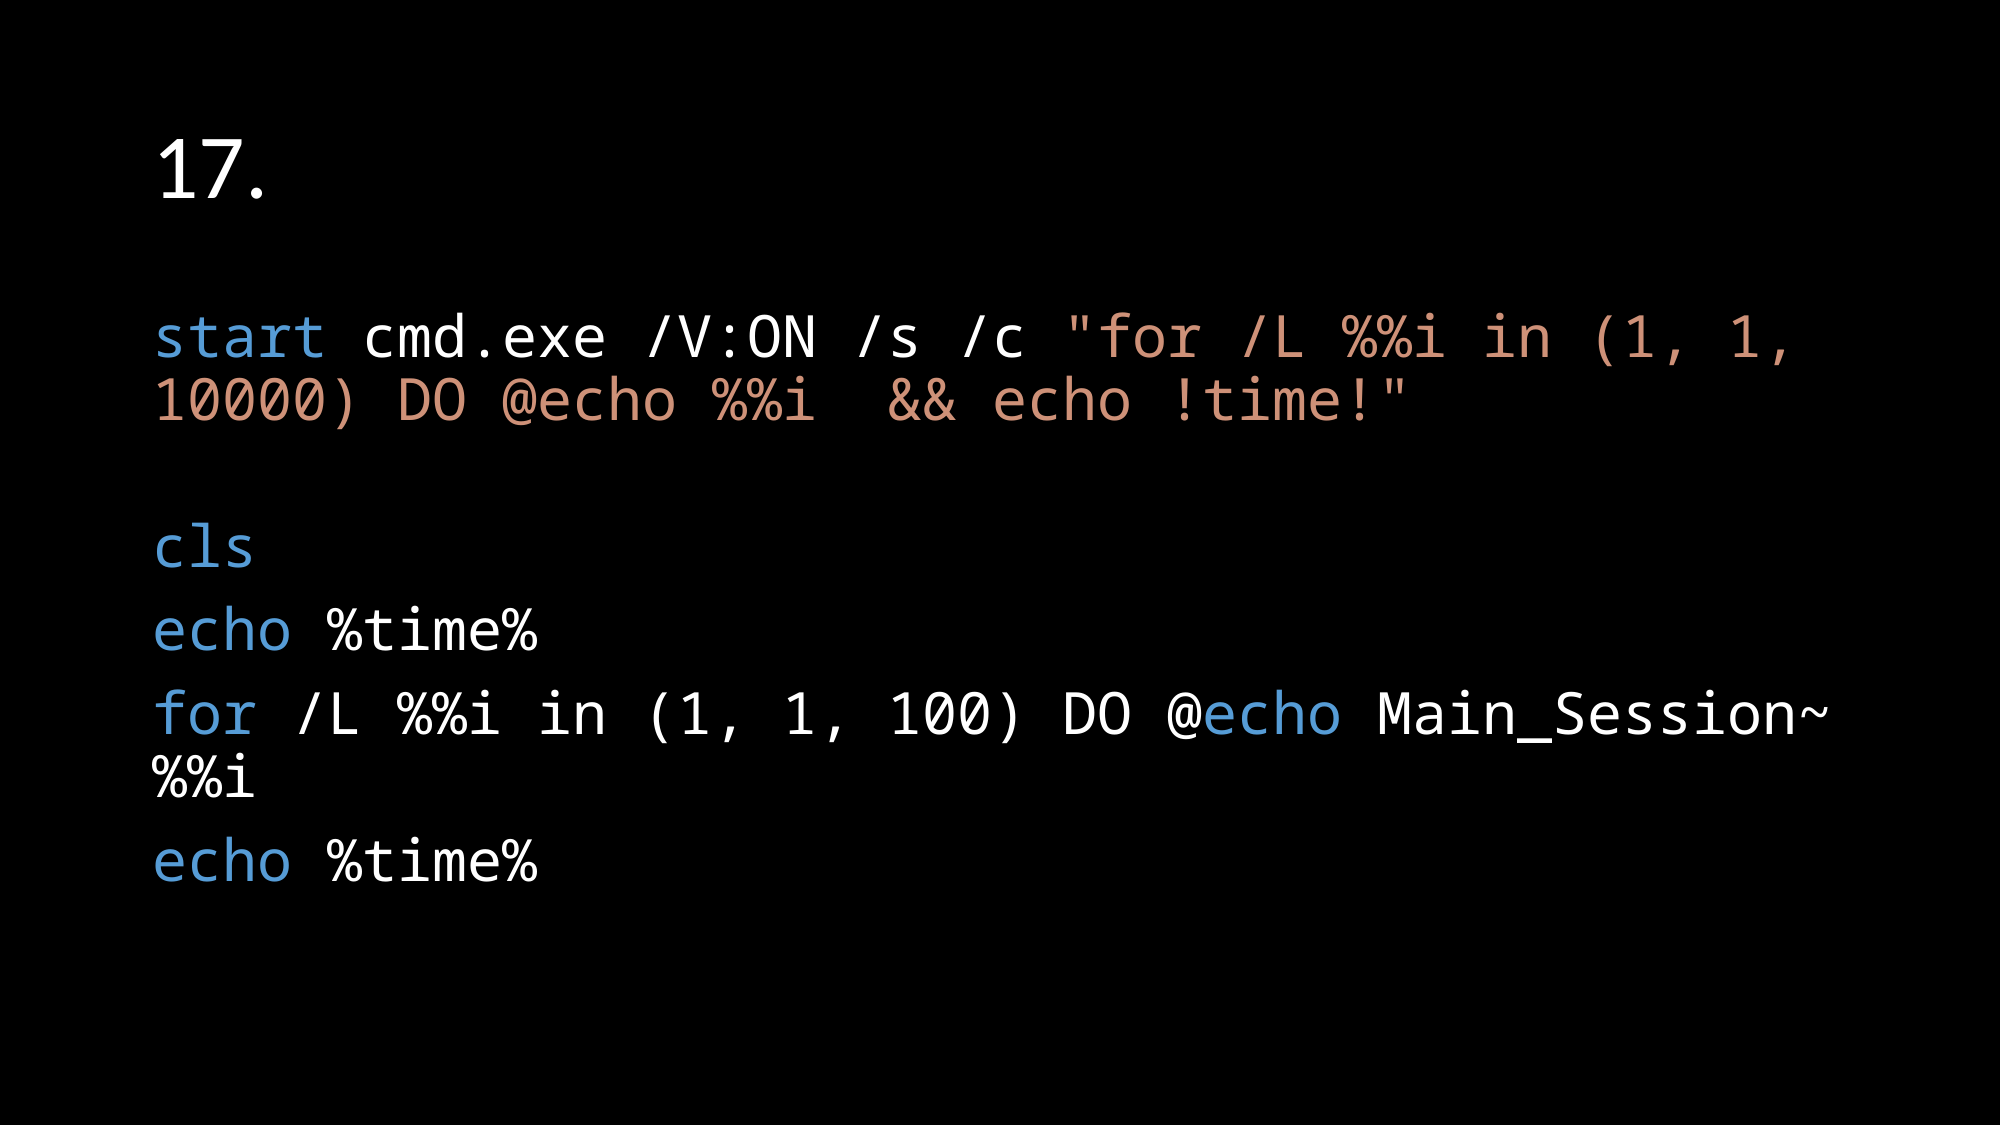

# 17.
start cmd.exe /V:ON /s /c "for /L %%i in (1, 1, 10000) DO @echo %%i  && echo !time!"
cls
echo %time%
for /L %%i in (1, 1, 100) DO @echo Main_Session~%%i
echo %time%